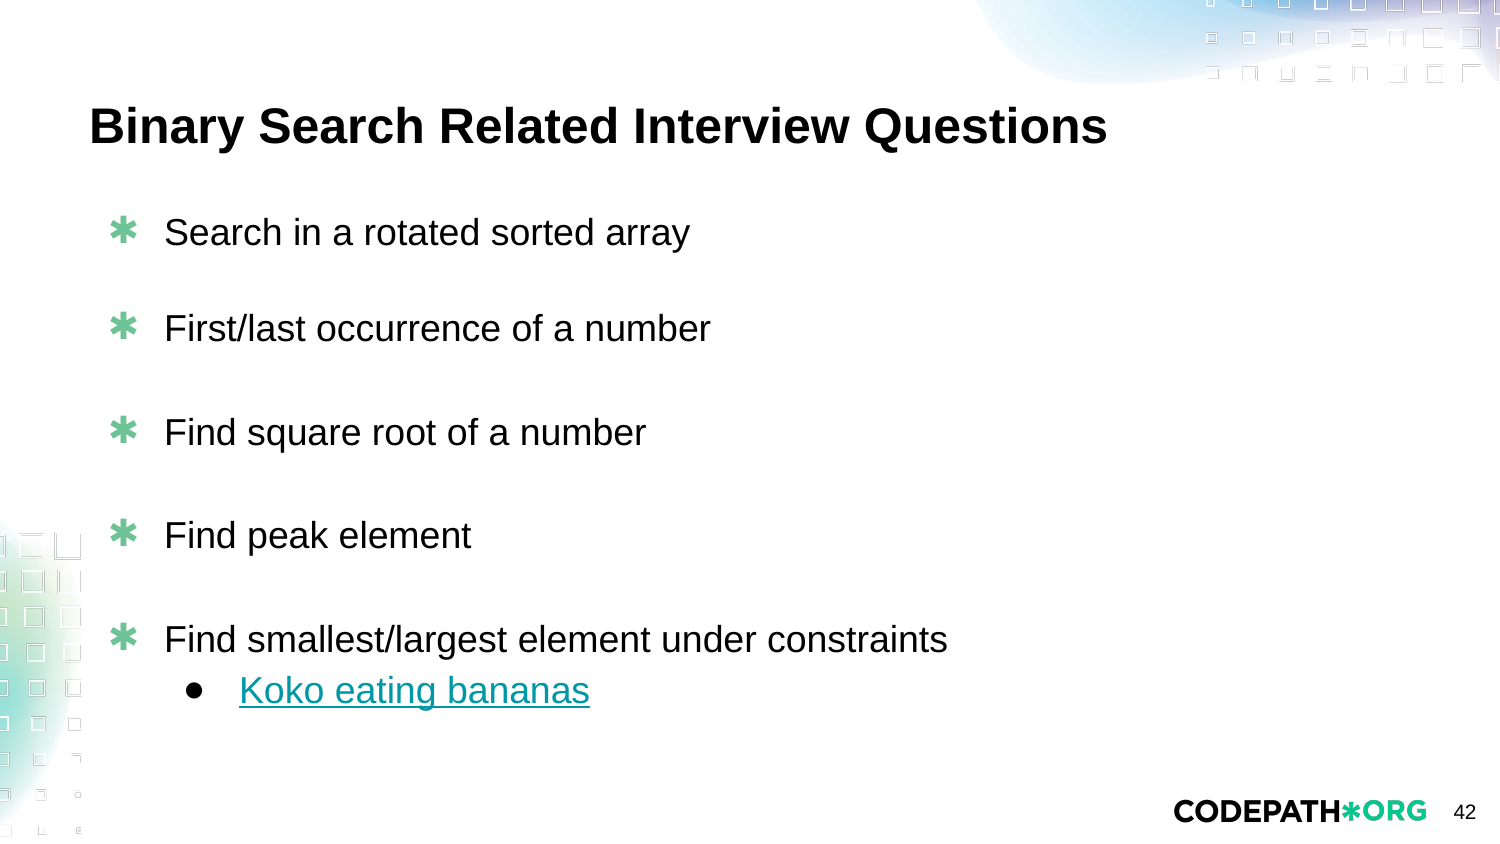

# Binary Search Related Interview Questions
Search in a rotated sorted array
First/last occurrence of a number
Find square root of a number
Find peak element
Find smallest/largest element under constraints
Koko eating bananas

42